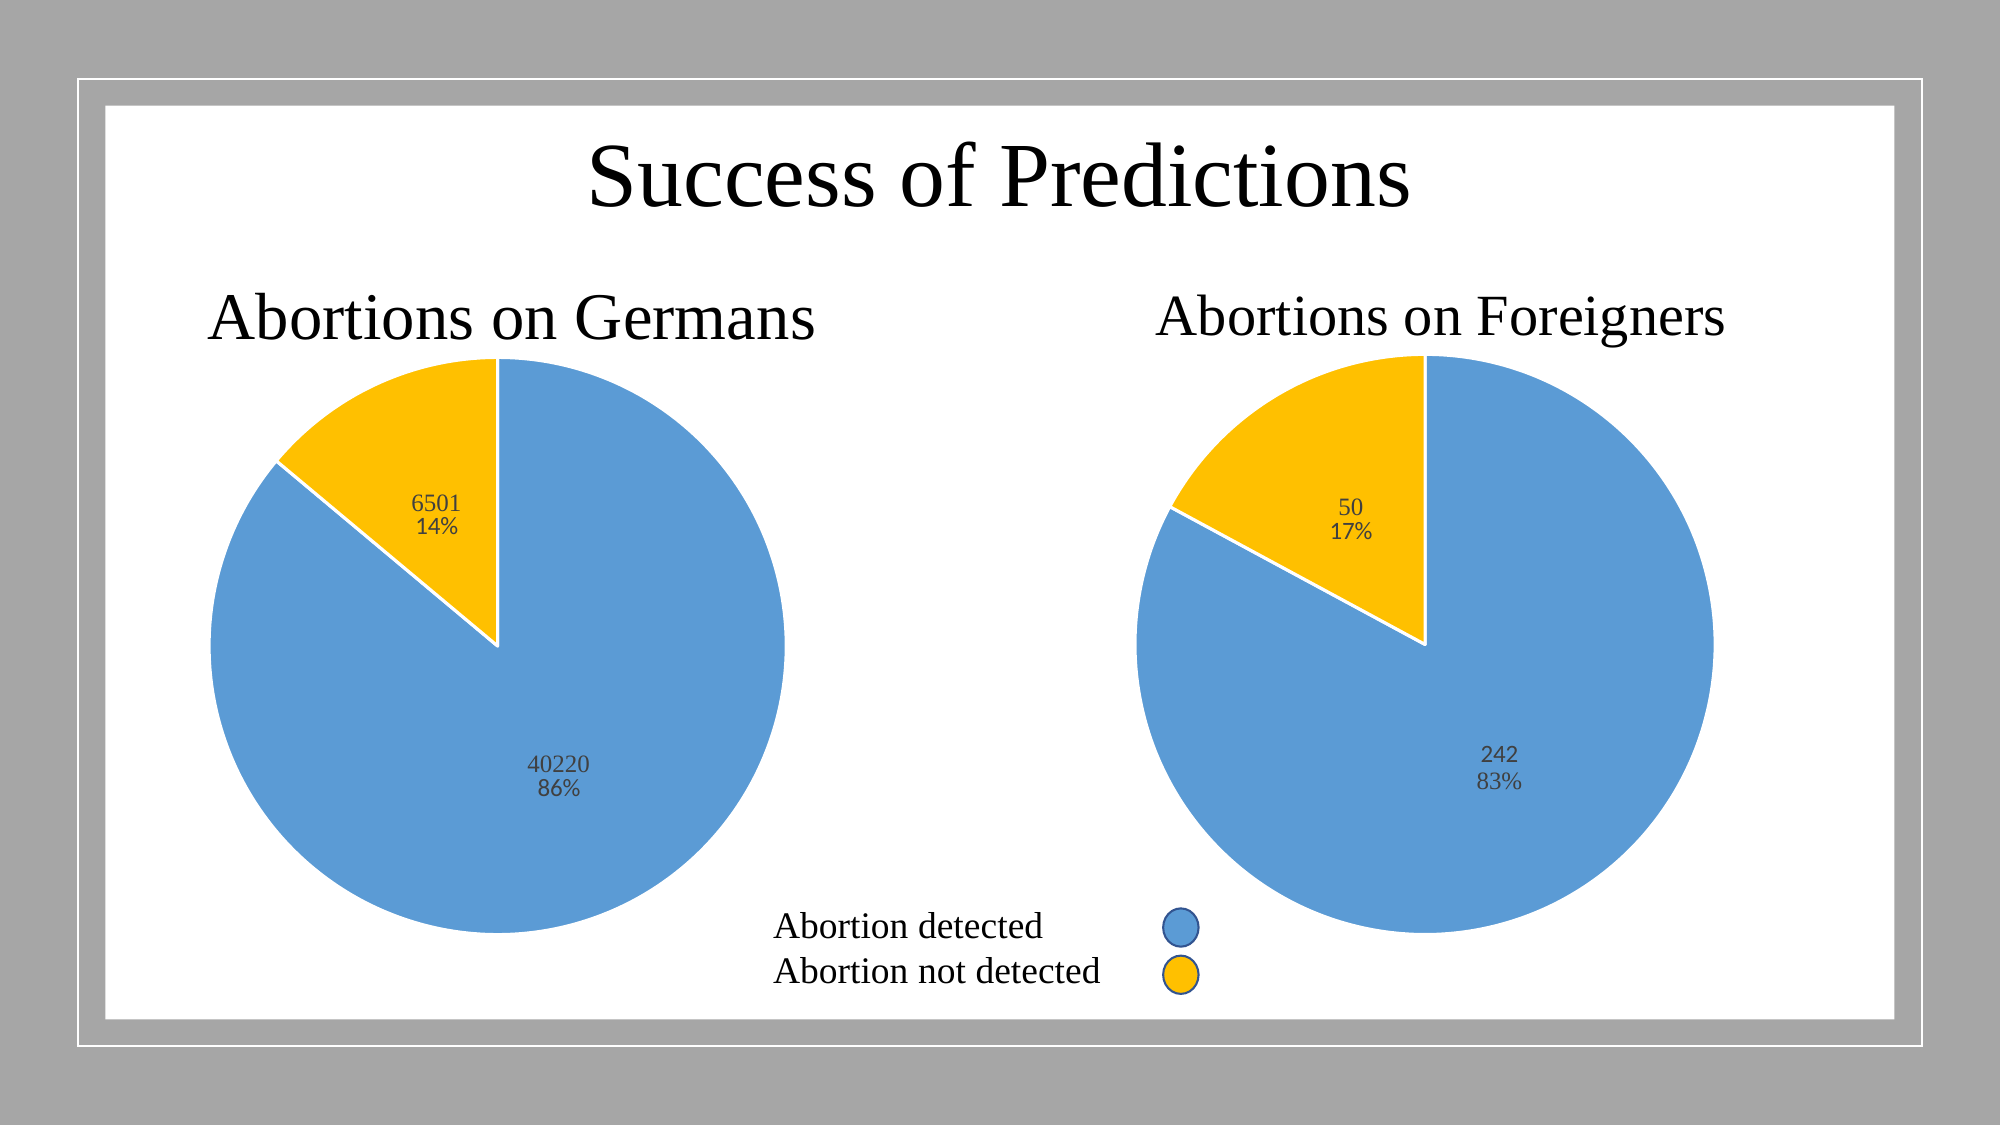

# Success of Predictions

Abortions on Germans
Abortions on Foreigners

### Chart

| Category | Abortions performed on Foreigners |
|---|---|
| Foreign Abortions detected | 242.0 |
| Foreign Abortions undetected | 50.0 |

### Chart

| Category | Abortions performed on Germans |
|---|---|
| German Abortions detected | 40220.0 |
| German Abortions undetected | 6501.0 |
Abortion detected
Abortion not detected

6